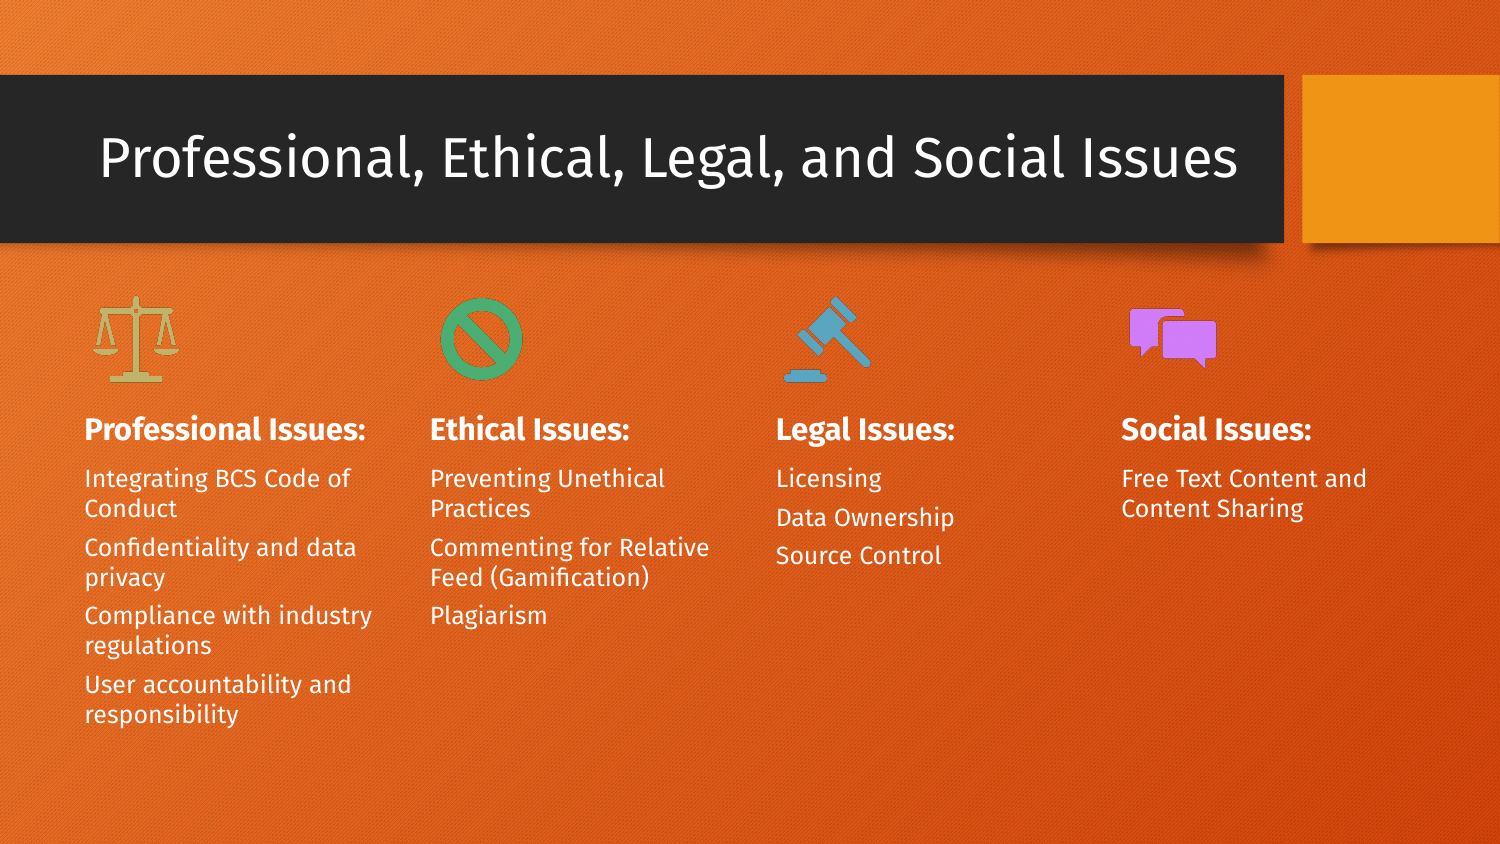

# Professional, Ethical, Legal, and Social Issues
Professional Issues:
Integrating BCS Code of Conduct
Confidentiality and data privacy
Compliance with industry regulations
User accountability and responsibility
Ethical Issues:
Preventing Unethical Practices
Commenting for Relative Feed (Gamification)
Plagiarism
Legal Issues:
Licensing
Data Ownership
Source Control
Social Issues:
Free Text Content and Content Sharing